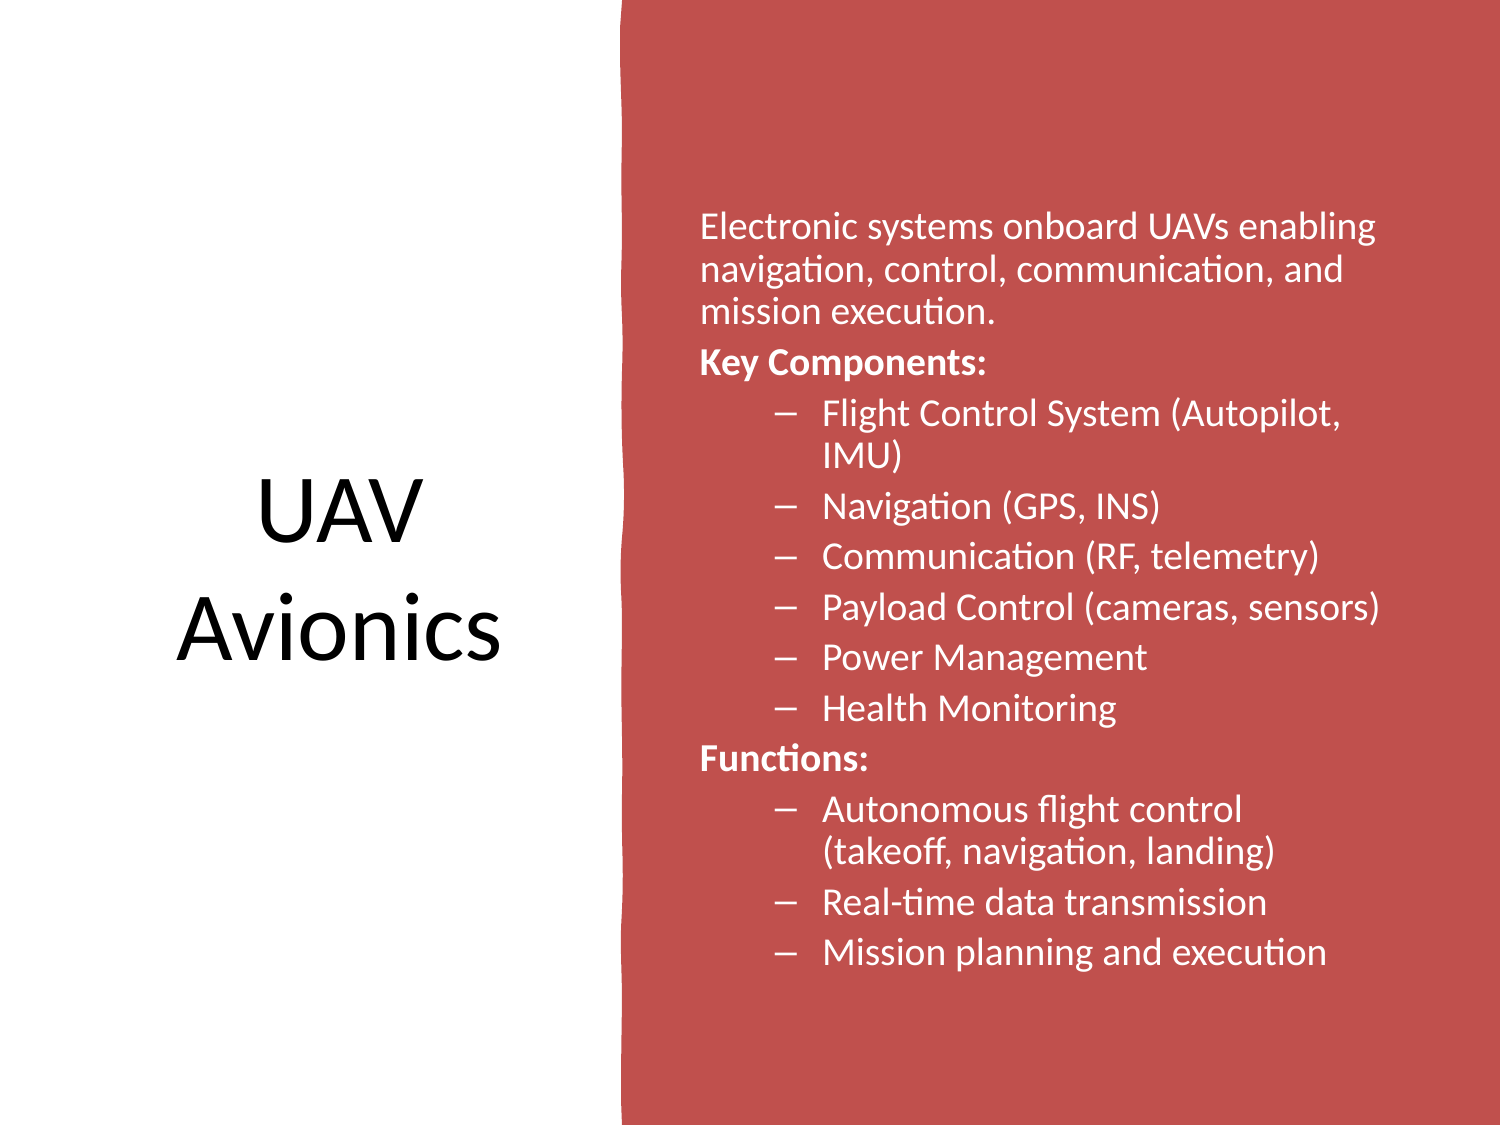

# UAV Avionics

Electronic systems onboard UAVs enabling navigation, control, communication, and mission execution.
Key Components:
Flight Control System (Autopilot, IMU)
Navigation (GPS, INS)
Communication (RF, telemetry)
Payload Control (cameras, sensors)
Power Management
Health Monitoring
Functions:
Autonomous flight control (takeoff, navigation, landing)
Real-time data transmission
Mission planning and execution